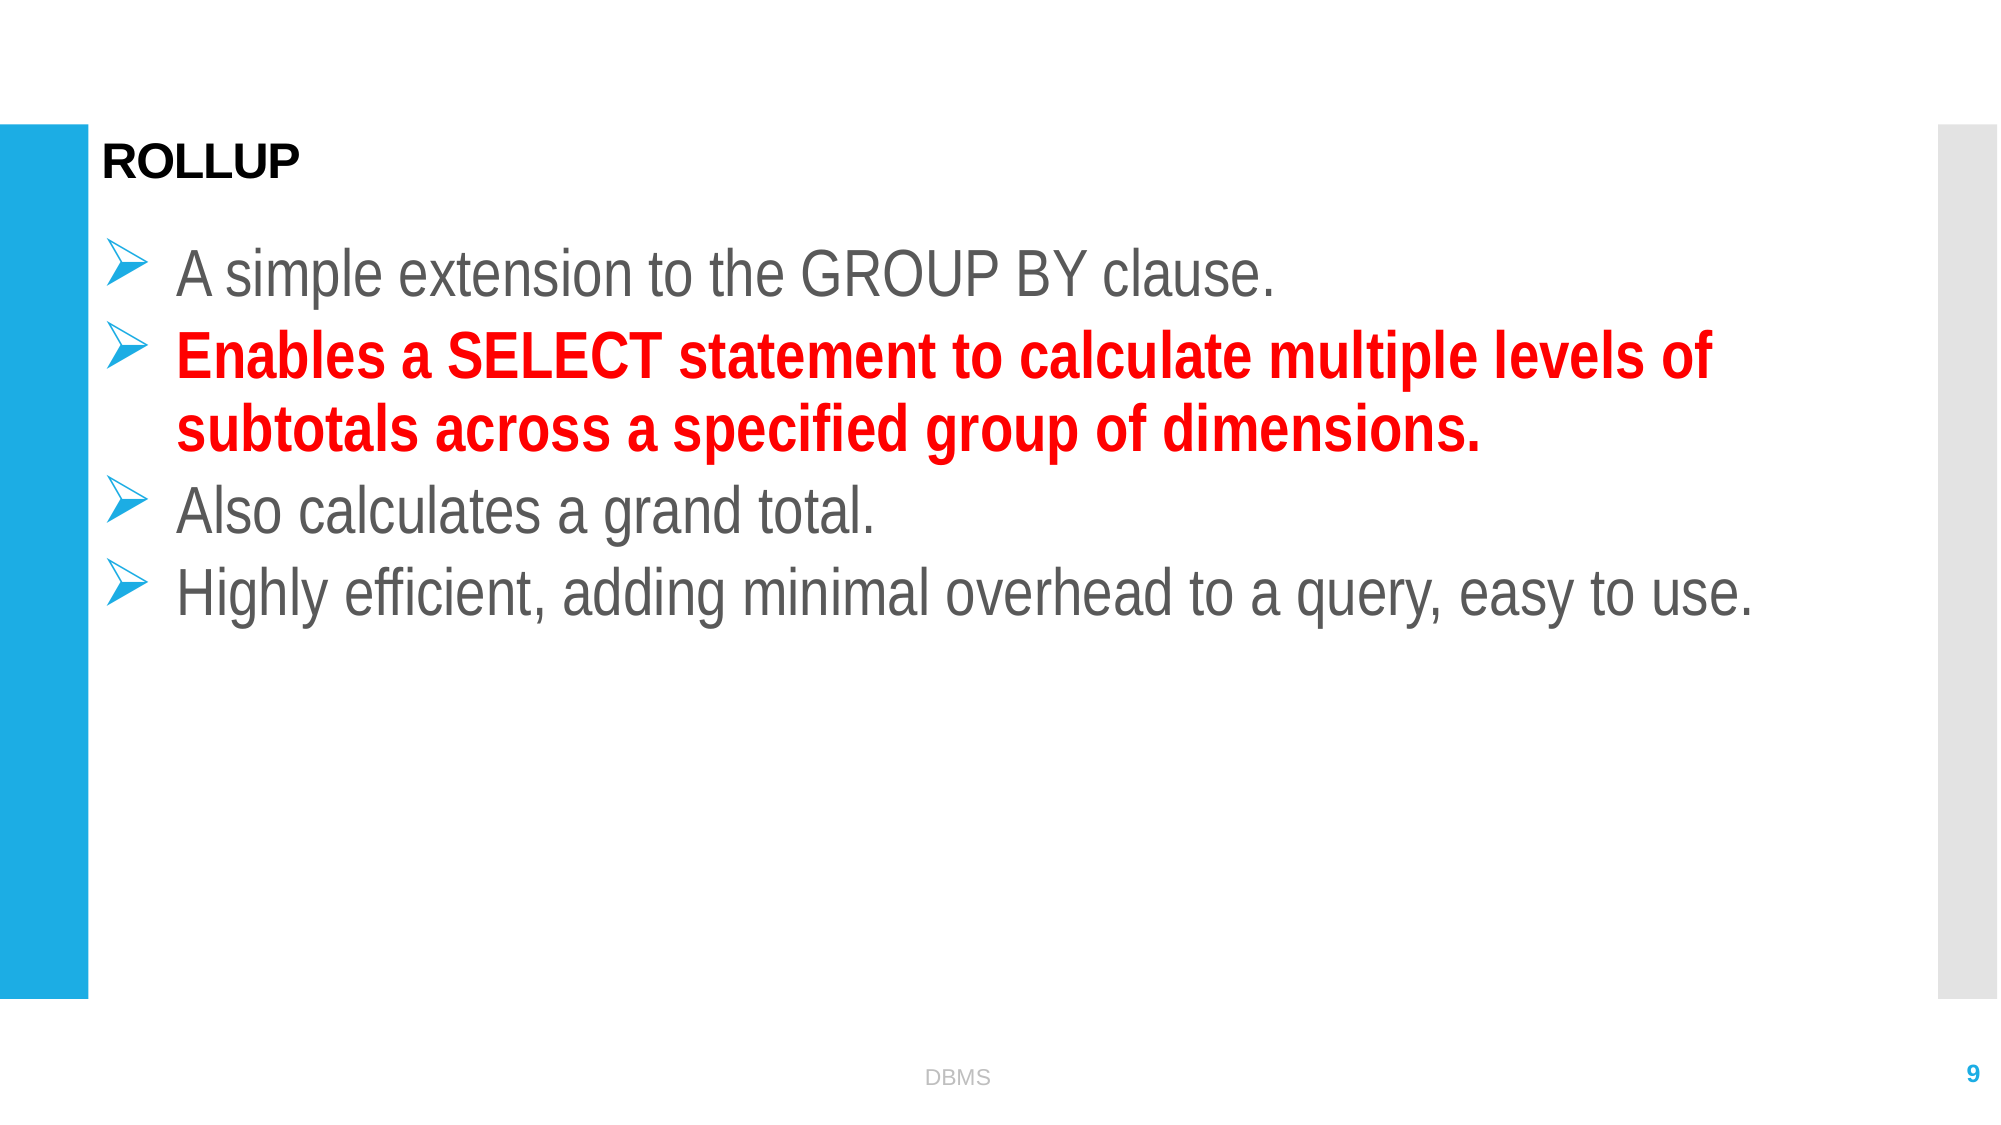

# ROLLUP
A simple extension to the GROUP BY clause.
Enables a SELECT statement to calculate multiple levels of subtotals across a specified group of dimensions.
Also calculates a grand total.
Highly efficient, adding minimal overhead to a query, easy to use.

9
DBMS